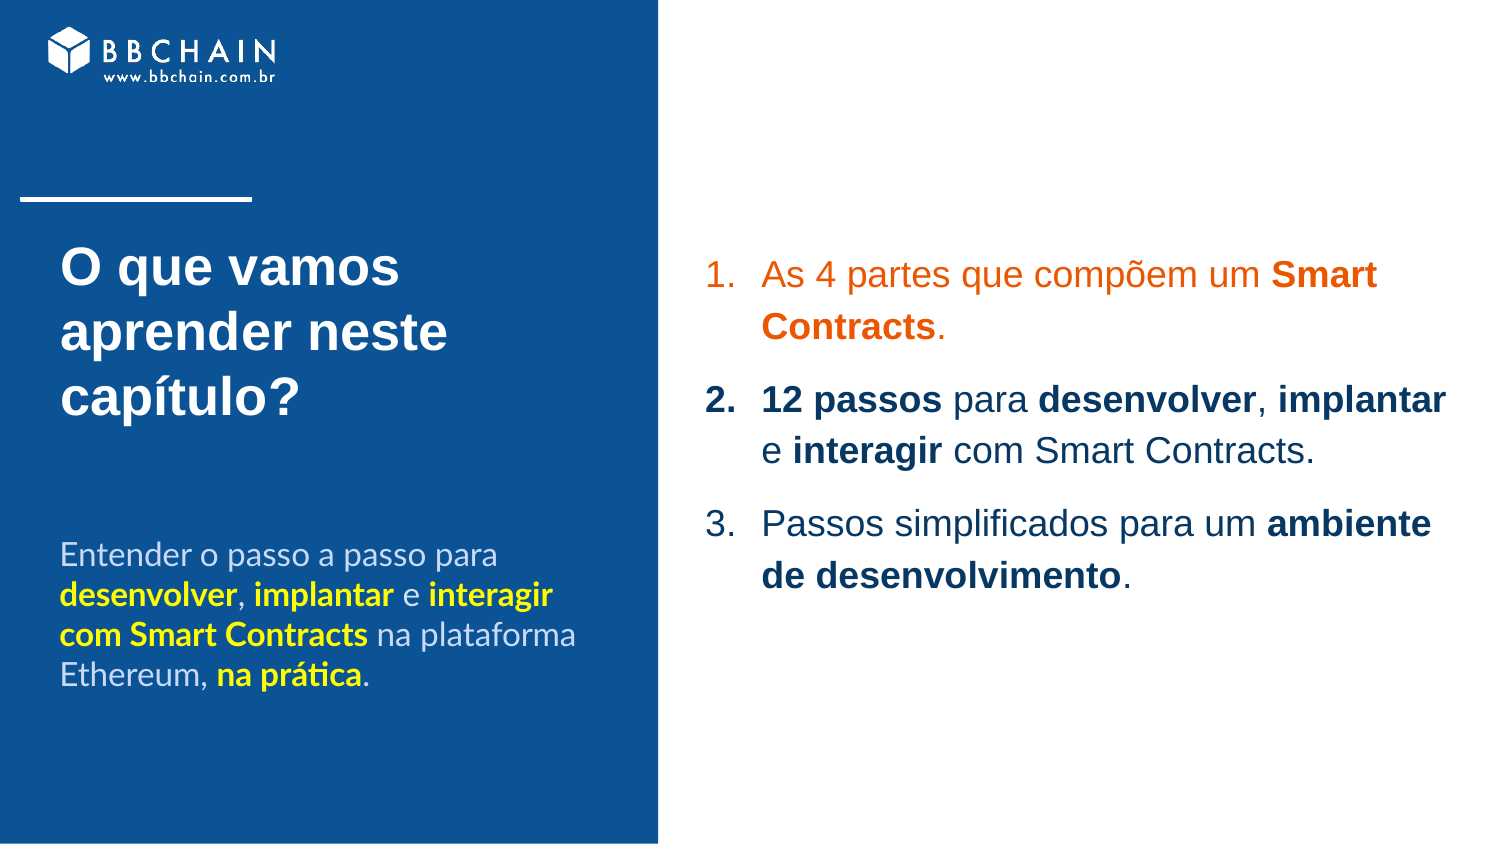

As 4 partes que compõem um Smart Contracts.
12 passos para desenvolver, implantar e interagir com Smart Contracts.
Passos simplificados para um ambiente de desenvolvimento.
# O que vamos aprender neste capítulo?
Entender o passo a passo para  desenvolver, implantar e interagir com Smart Contracts na plataforma Ethereum, na prática.